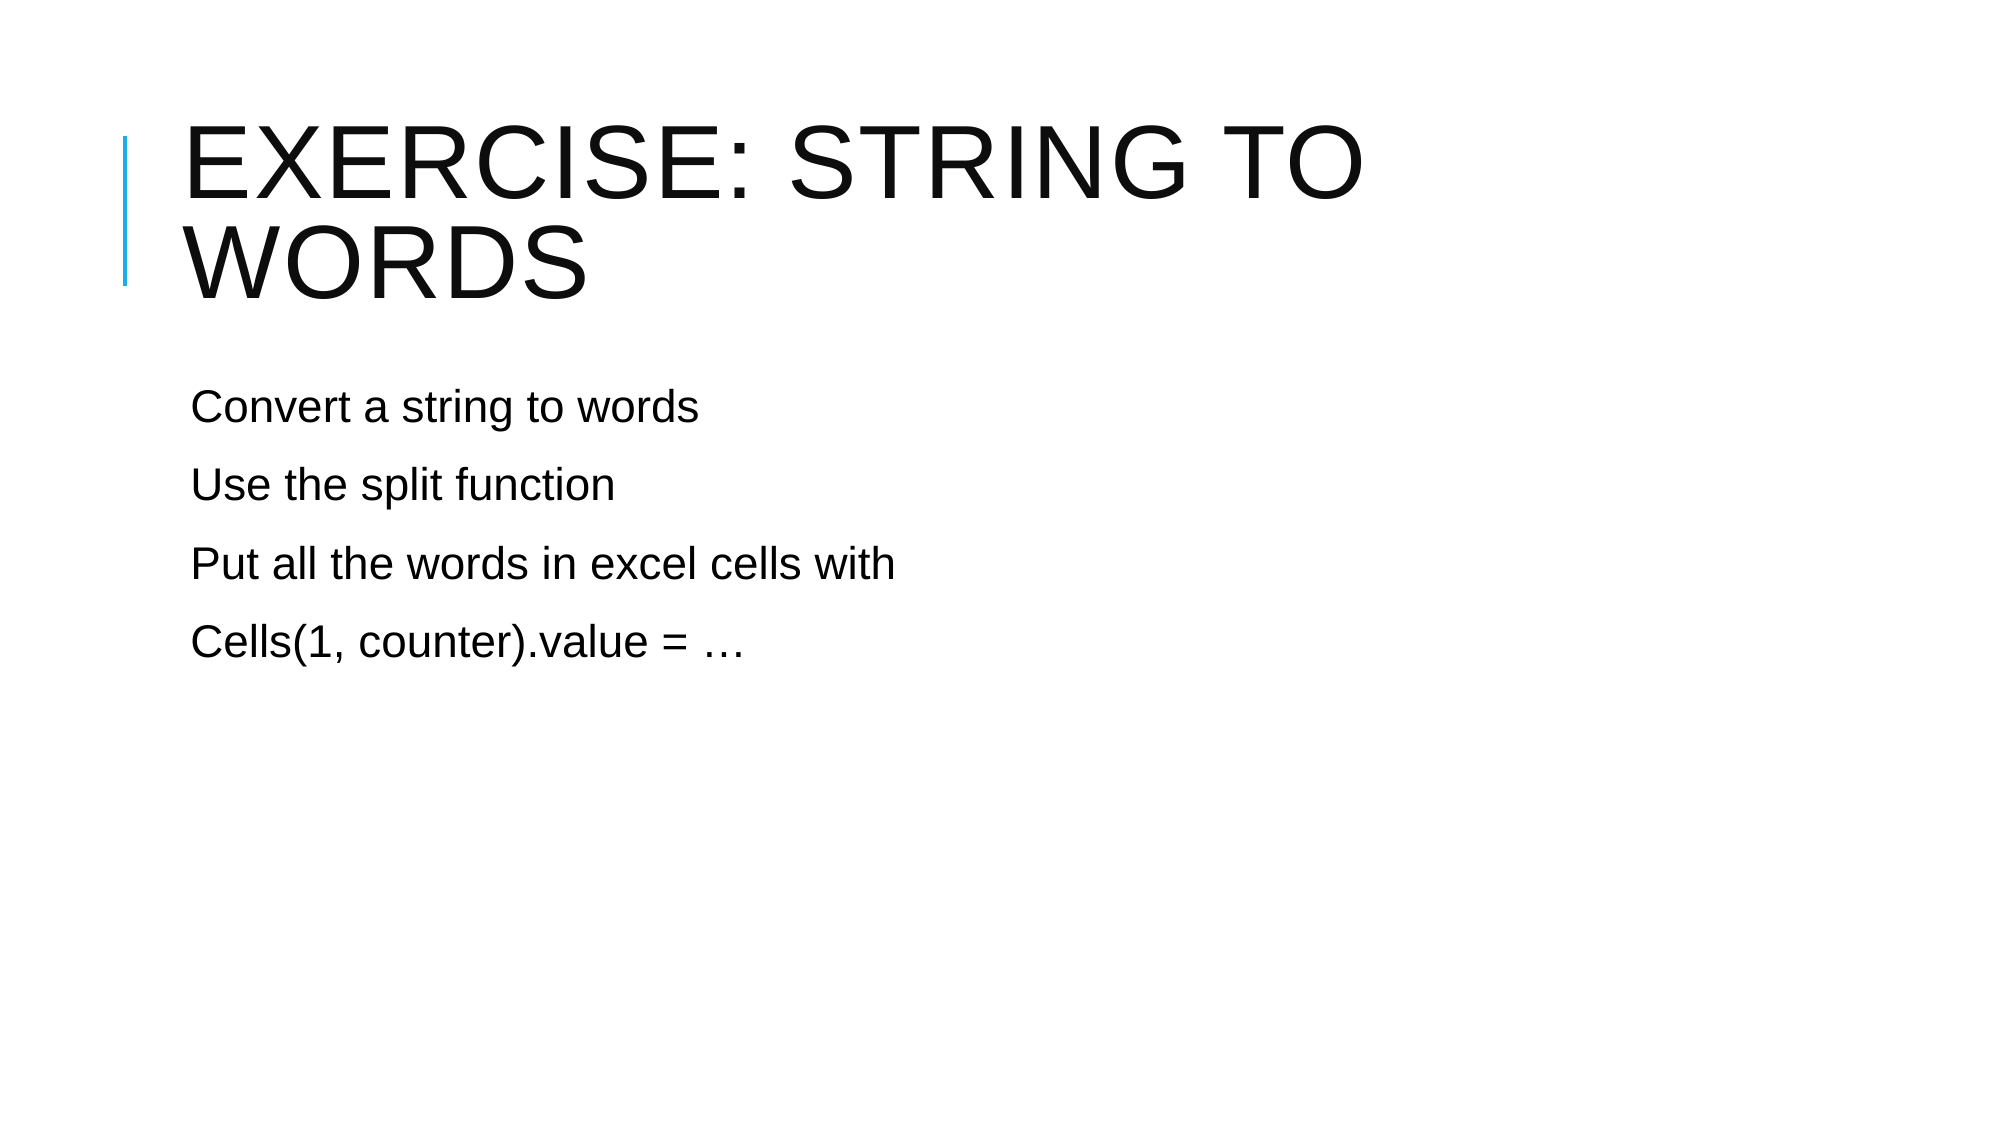

# Exercise: string to words
Convert a string to words
Use the split function
Put all the words in excel cells with
Cells(1, counter).value = …